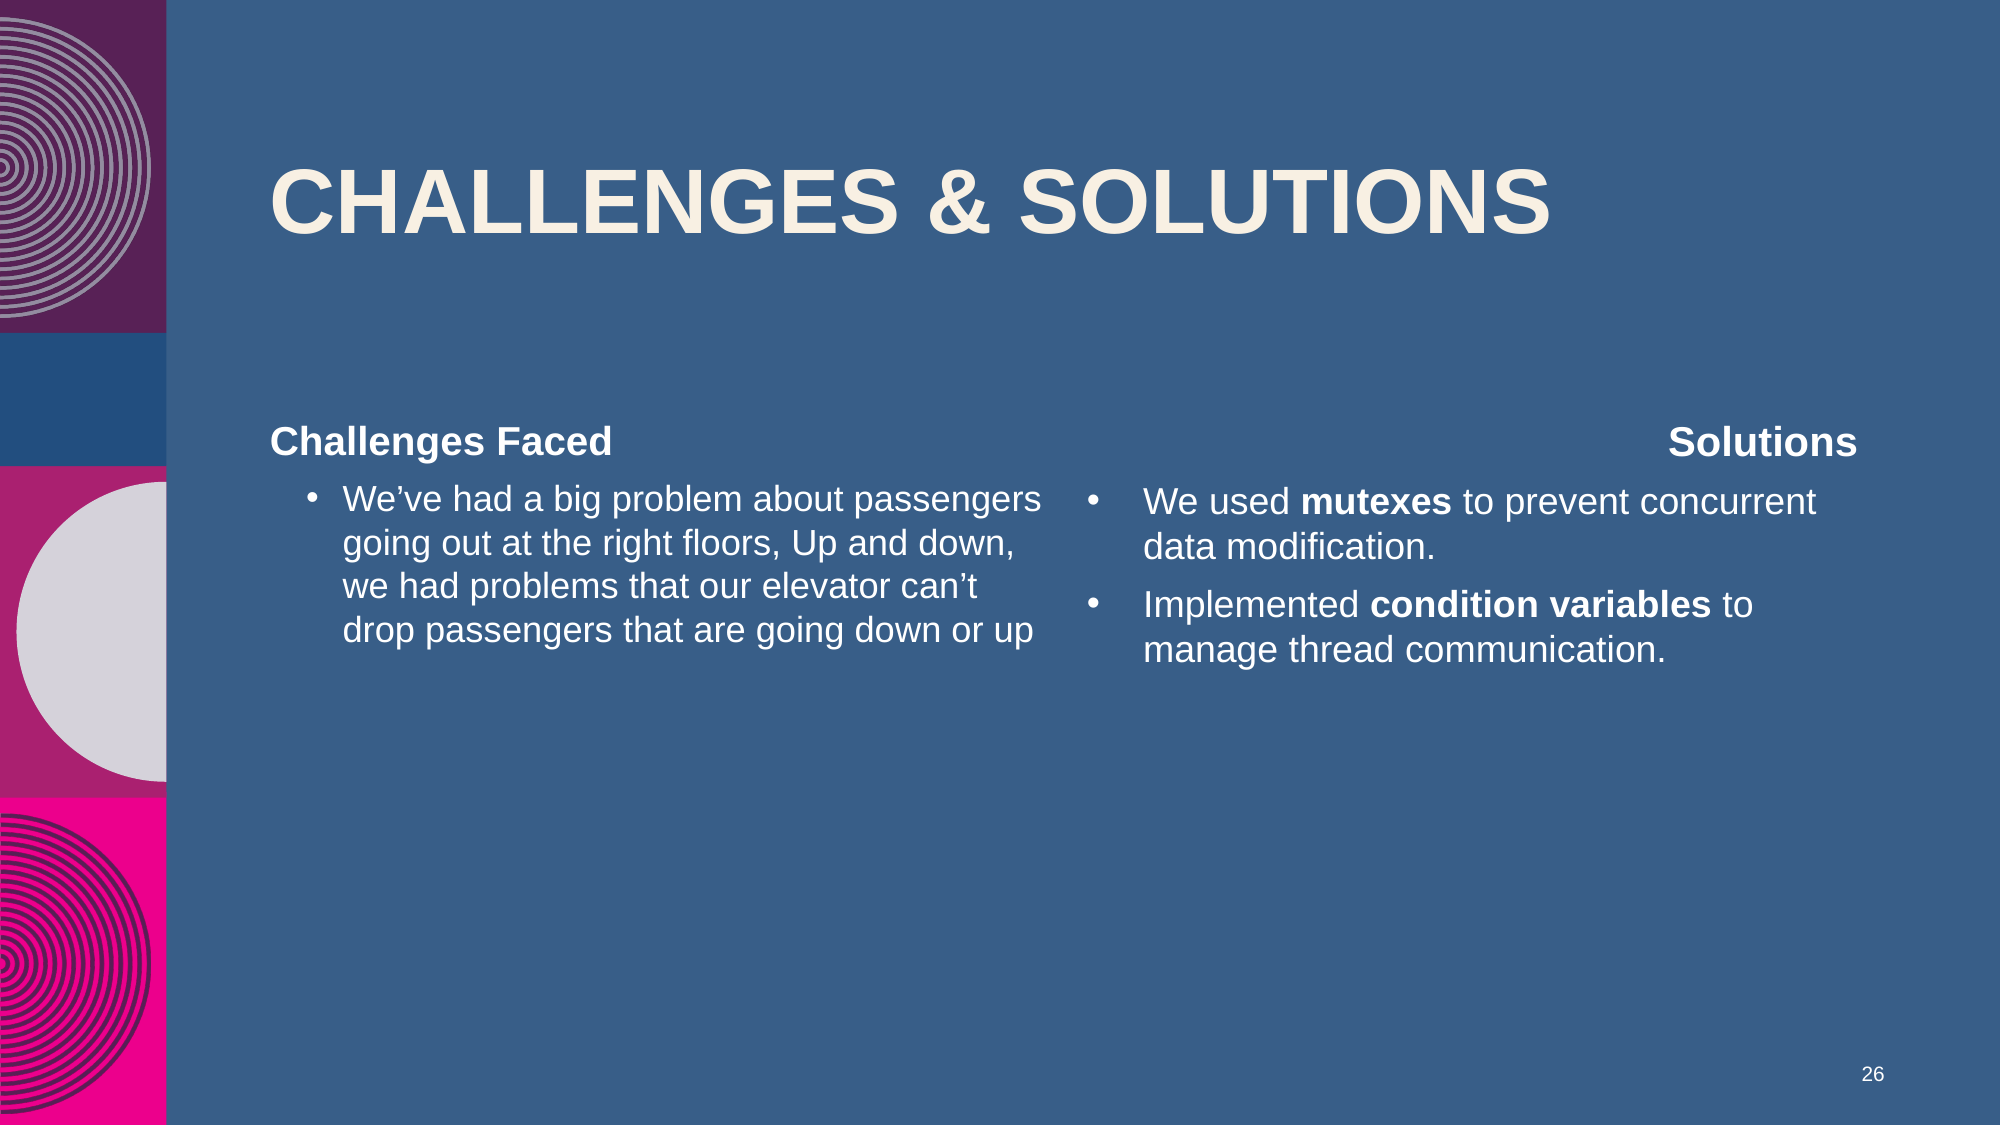

# Challenges & solutions
Challenges Faced
We’ve had a big problem about passengers going out at the right floors, Up and down, we had problems that our elevator can’t drop passengers that are going down or up
Solutions
We used mutexes to prevent concurrent data modification.
Implemented condition variables to manage thread communication.

26